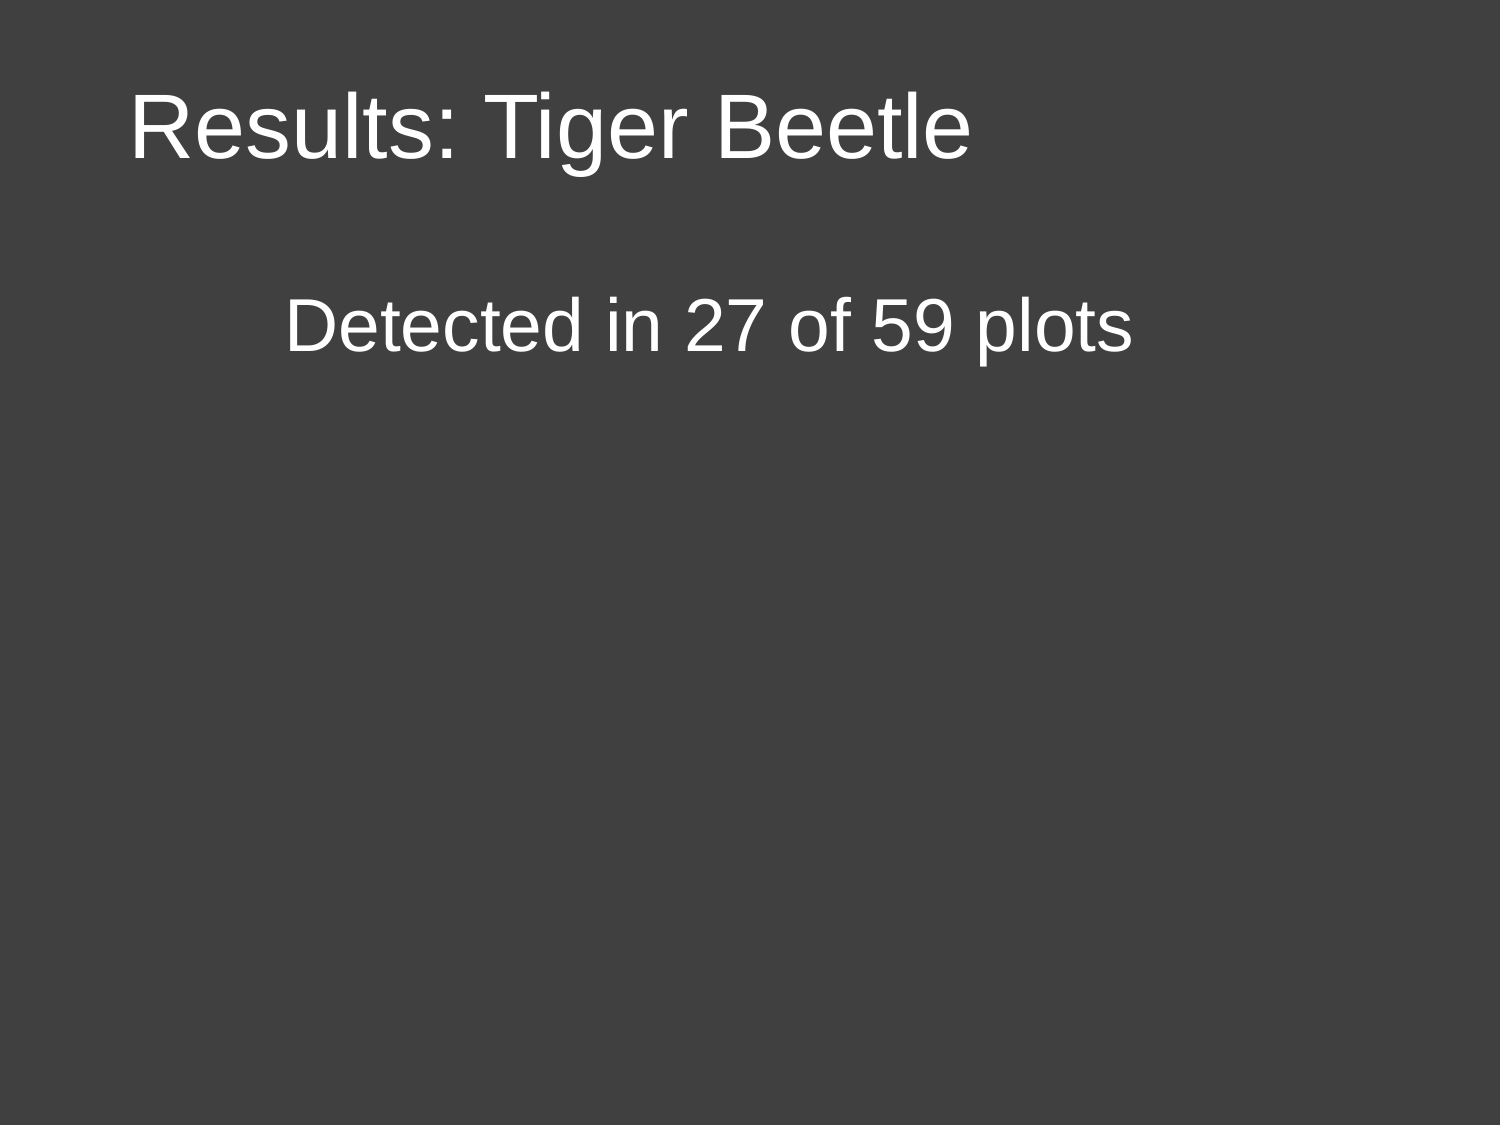

Results: Tiger Beetle
Detected in 27 of 59 plots